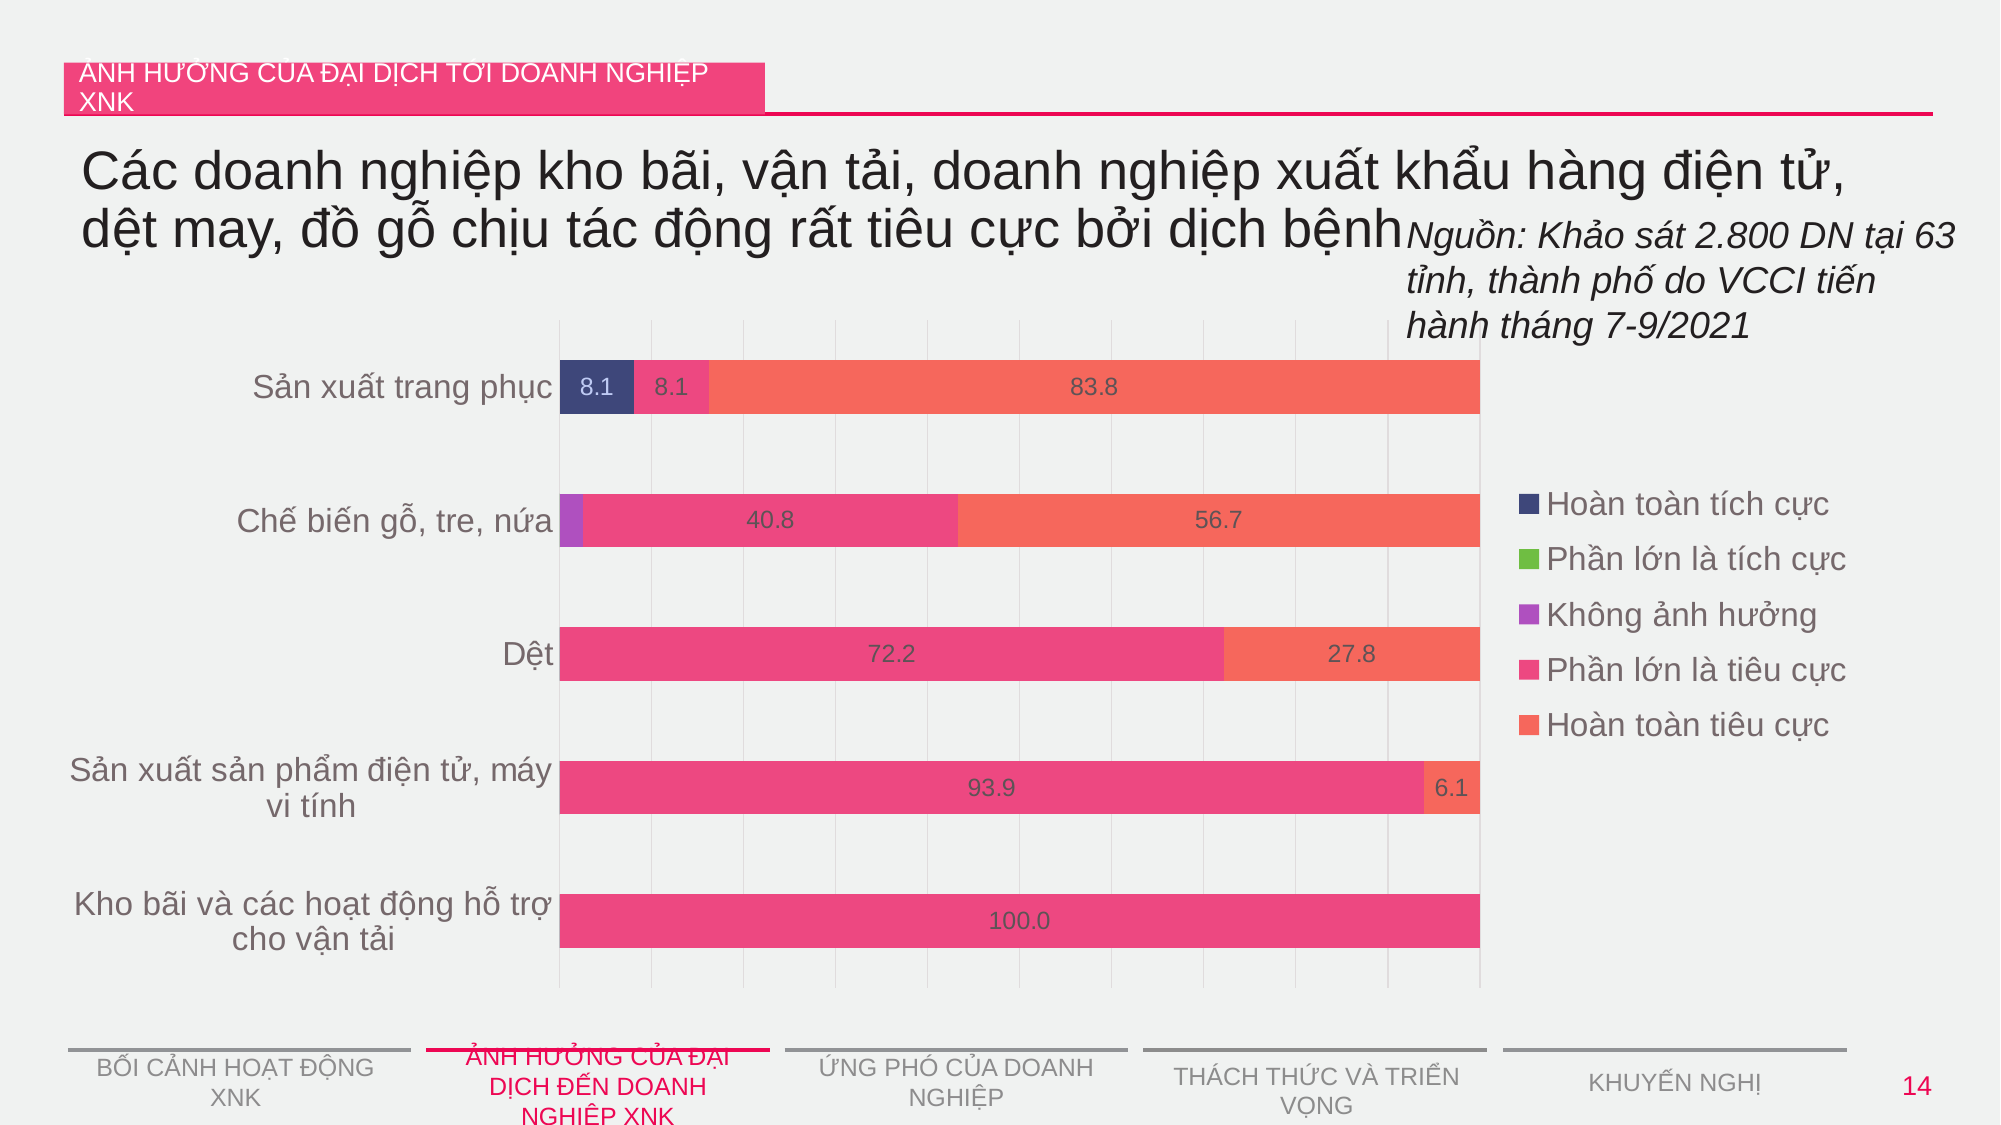

# ẢNH HƯỞNG CỦA ĐẠI DỊCH TỚI DOANH NGHIỆP XNK
Các doanh nghiệp kho bãi, vận tải, doanh nghiệp xuất khẩu hàng điện tử, dệt may, đồ gỗ chịu tác động rất tiêu cực bởi dịch bệnh
Nguồn: Khảo sát 2.800 DN tại 63 tỉnh, thành phố do VCCI tiến hành tháng 7-9/2021

### Chart

| Category | Hoàn toàn tích cực | Phần lớn là tích cực | Không ảnh hưởng | Phần lớn là tiêu cực | Hoàn toàn tiêu cực |
|---|---|---|---|---|---|
| Kho bãi và các hoạt động hỗ trợ cho vận tải | 0.0 | 0.0 | 0.0 | 100.0 | 0.0 |
| Sản xuất sản phẩm điện tử, máy vi tính | 0.0 | 0.0 | 0.0 | 93.9 | 6.1 |
| Dệt | 0.0 | 0.0 | 0.0 | 72.2 | 27.8 |
| Chế biến gỗ, tre, nứa | 0.0 | 0.0 | 2.5 | 40.8 | 56.7 |
| Sản xuất trang phục | 8.1 | 0.0 | 0.0 | 8.1 | 83.8 |